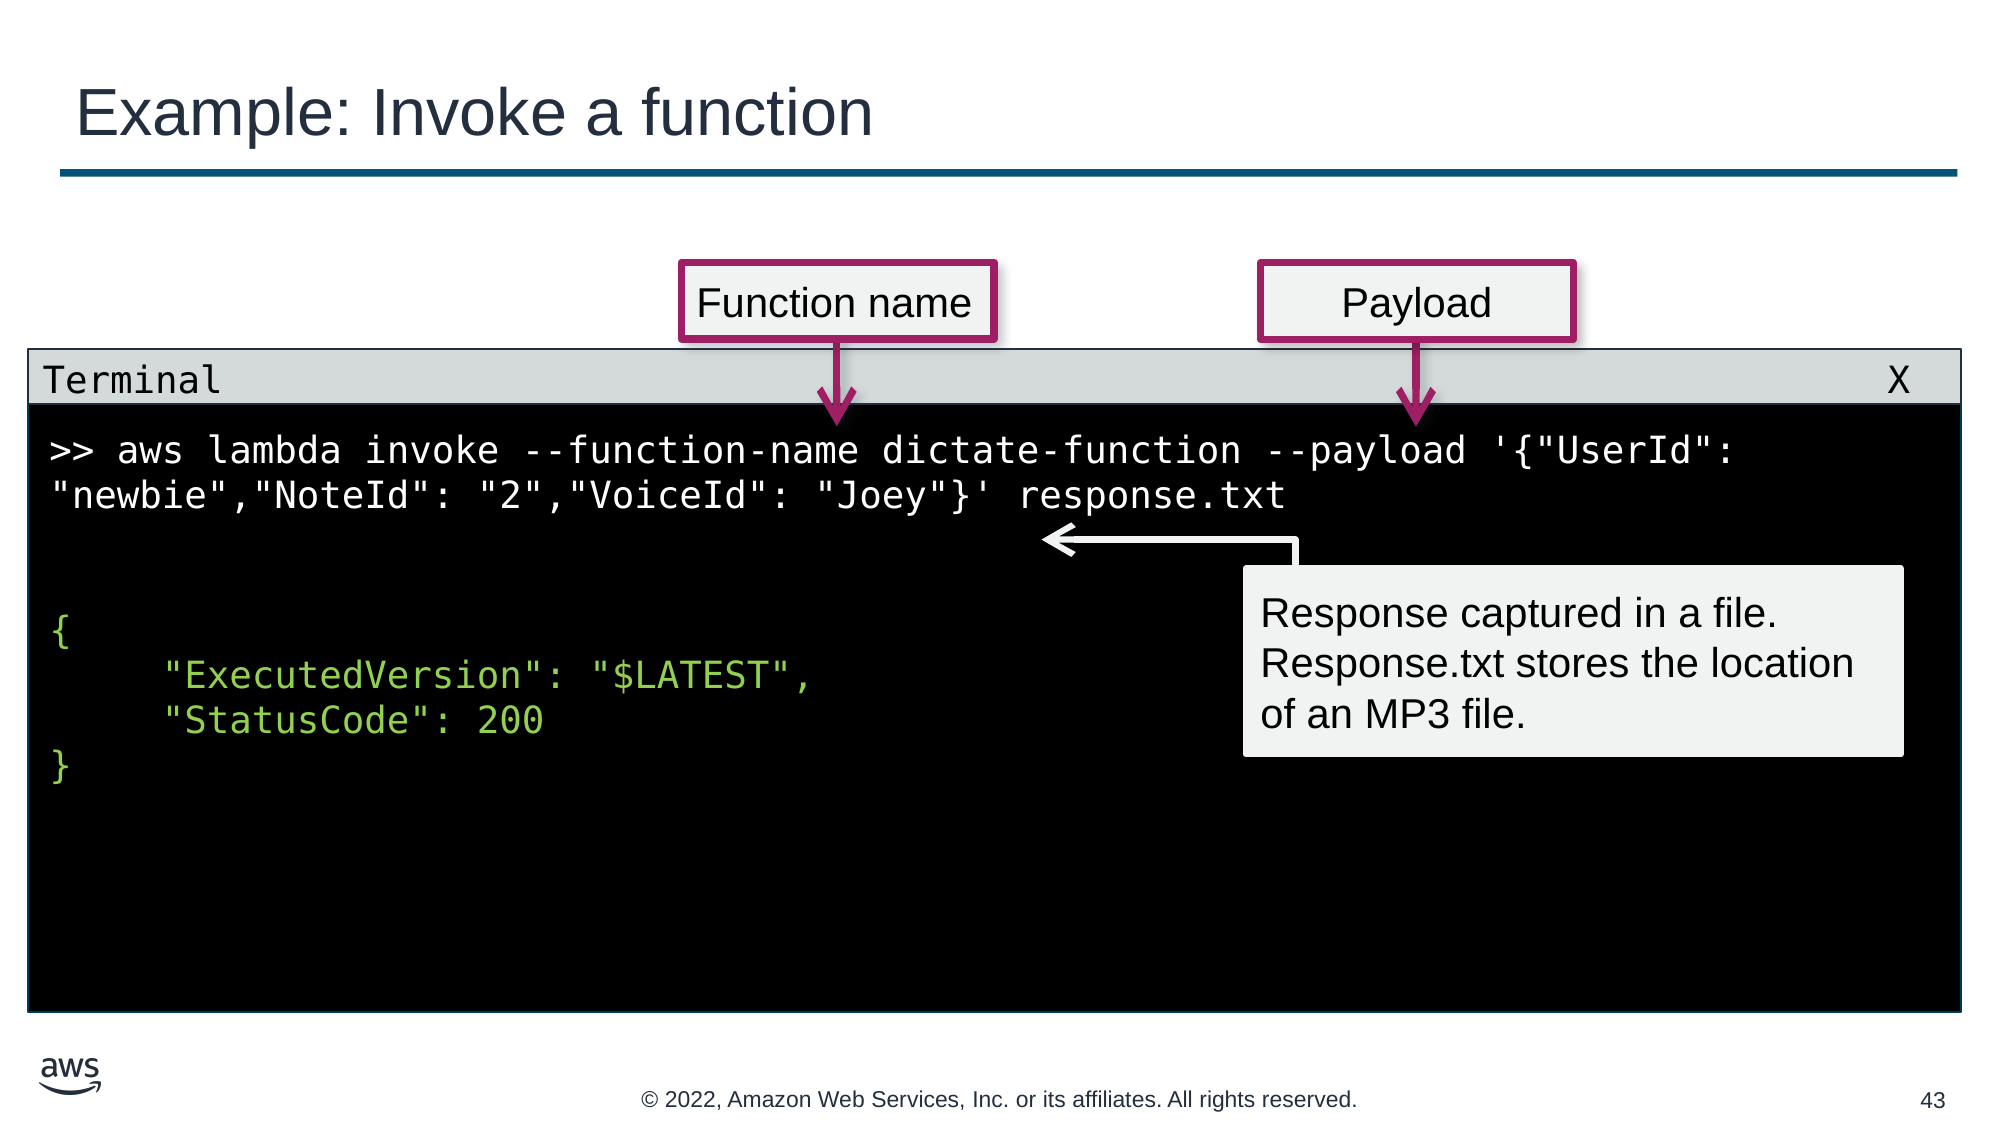

# Example: Invoke a function
Function name
Payload
Response captured in a file.
Response.txt stores the location of an MP3 file.
Terminal                                                                          X

>> aws lambda invoke --function-name dictate-function --payload '{"UserId": "newbie","NoteId": "2","VoiceId": "Joey"}' response.txt

{
     "ExecutedVersion": "$LATEST",
     "StatusCode": 200
}
43